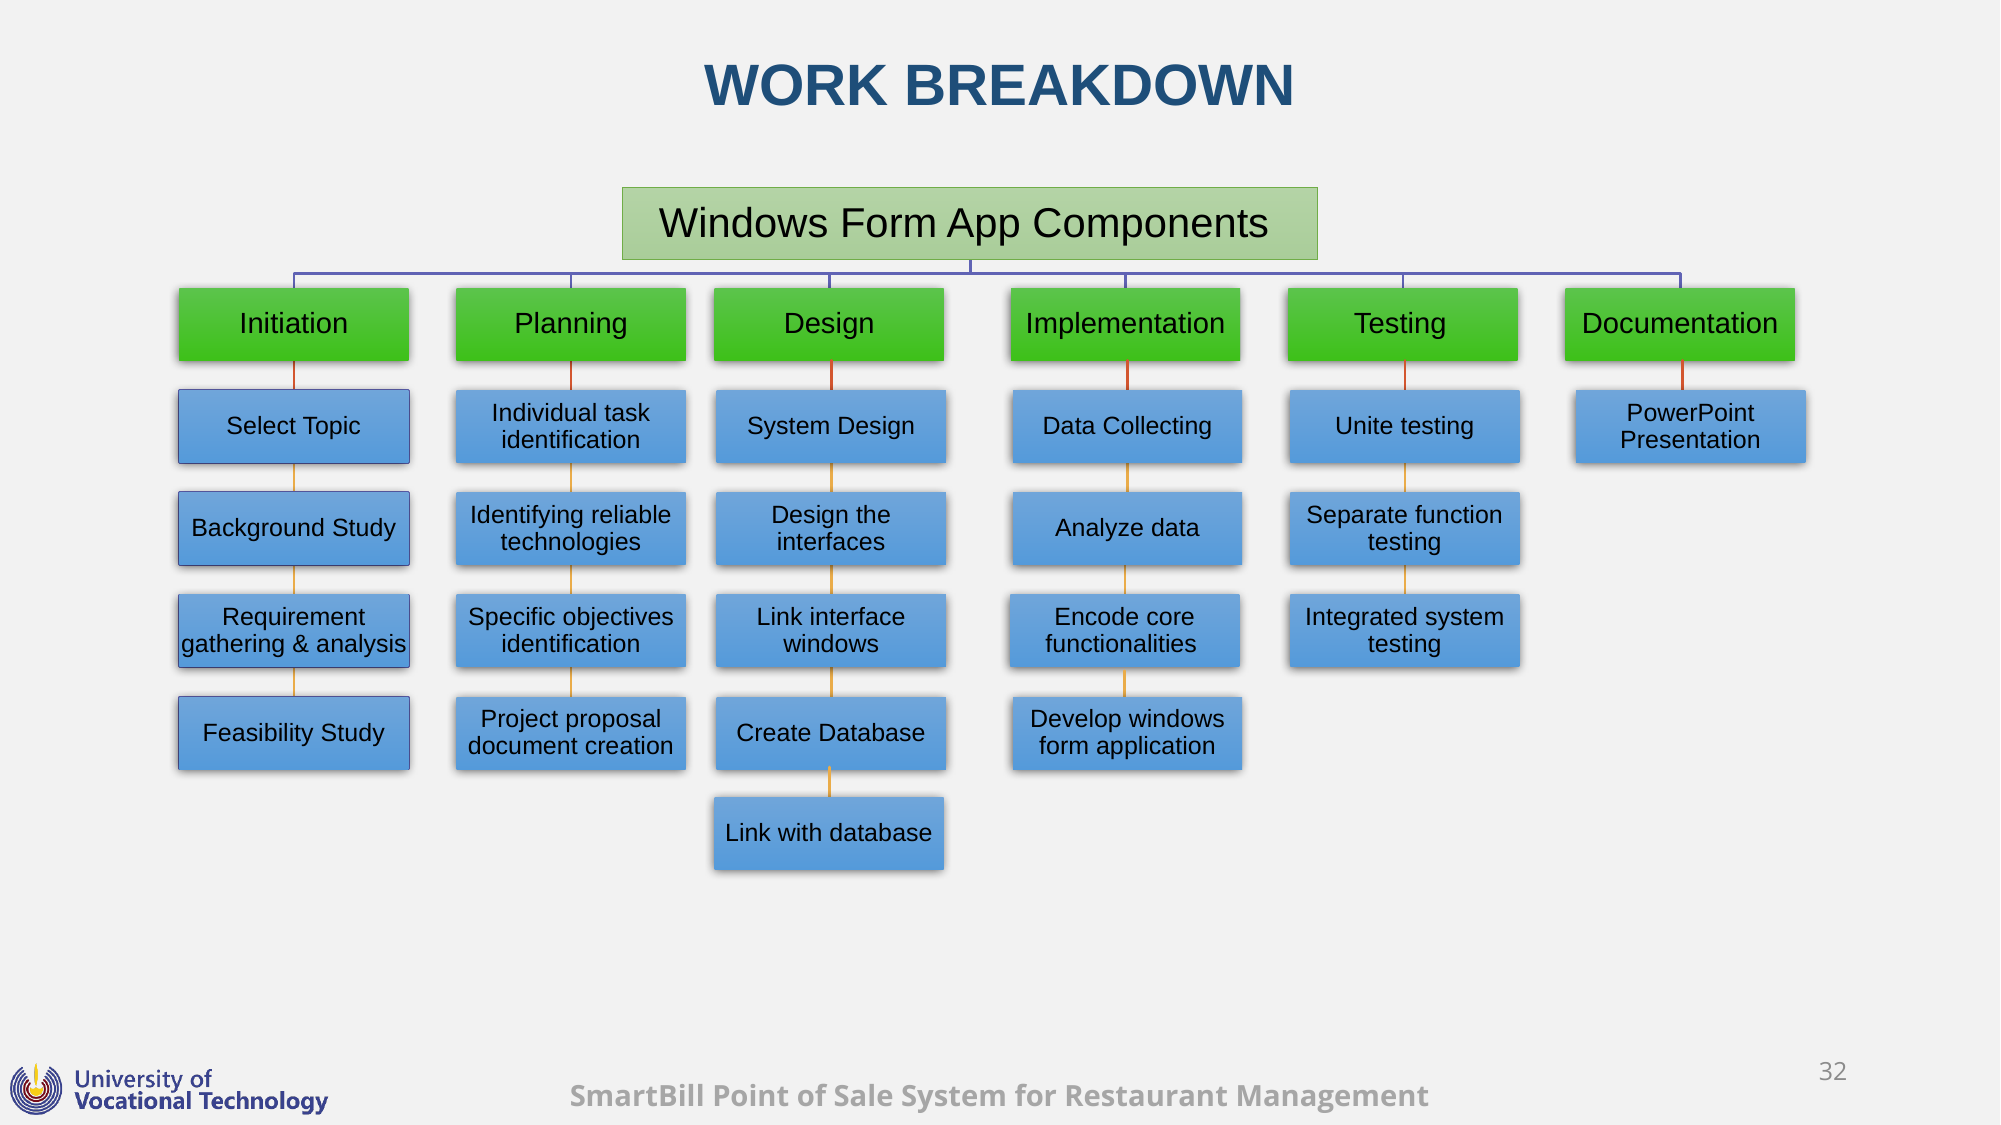

WORK BREAKDOWN

Windows Form App Components

Initiation

Planning

Design

Implementation

Testing

Documentation

Select Topic

Individual task identification

Background Study

Identifying reliable technologies

Requirement gathering & analysis

Specific objectives identification

Feasibility Study

Project proposal document creation

PowerPoint Presentation
System Design
Data Collecting
Unite testing

Design the interfaces
Analyze data
Separate function testing

Encode core functionalities
Link interface windows
Integrated system testing

Create Database
Develop windows form application

Link with database
32
SmartBill Point of Sale System for Restaurant Management